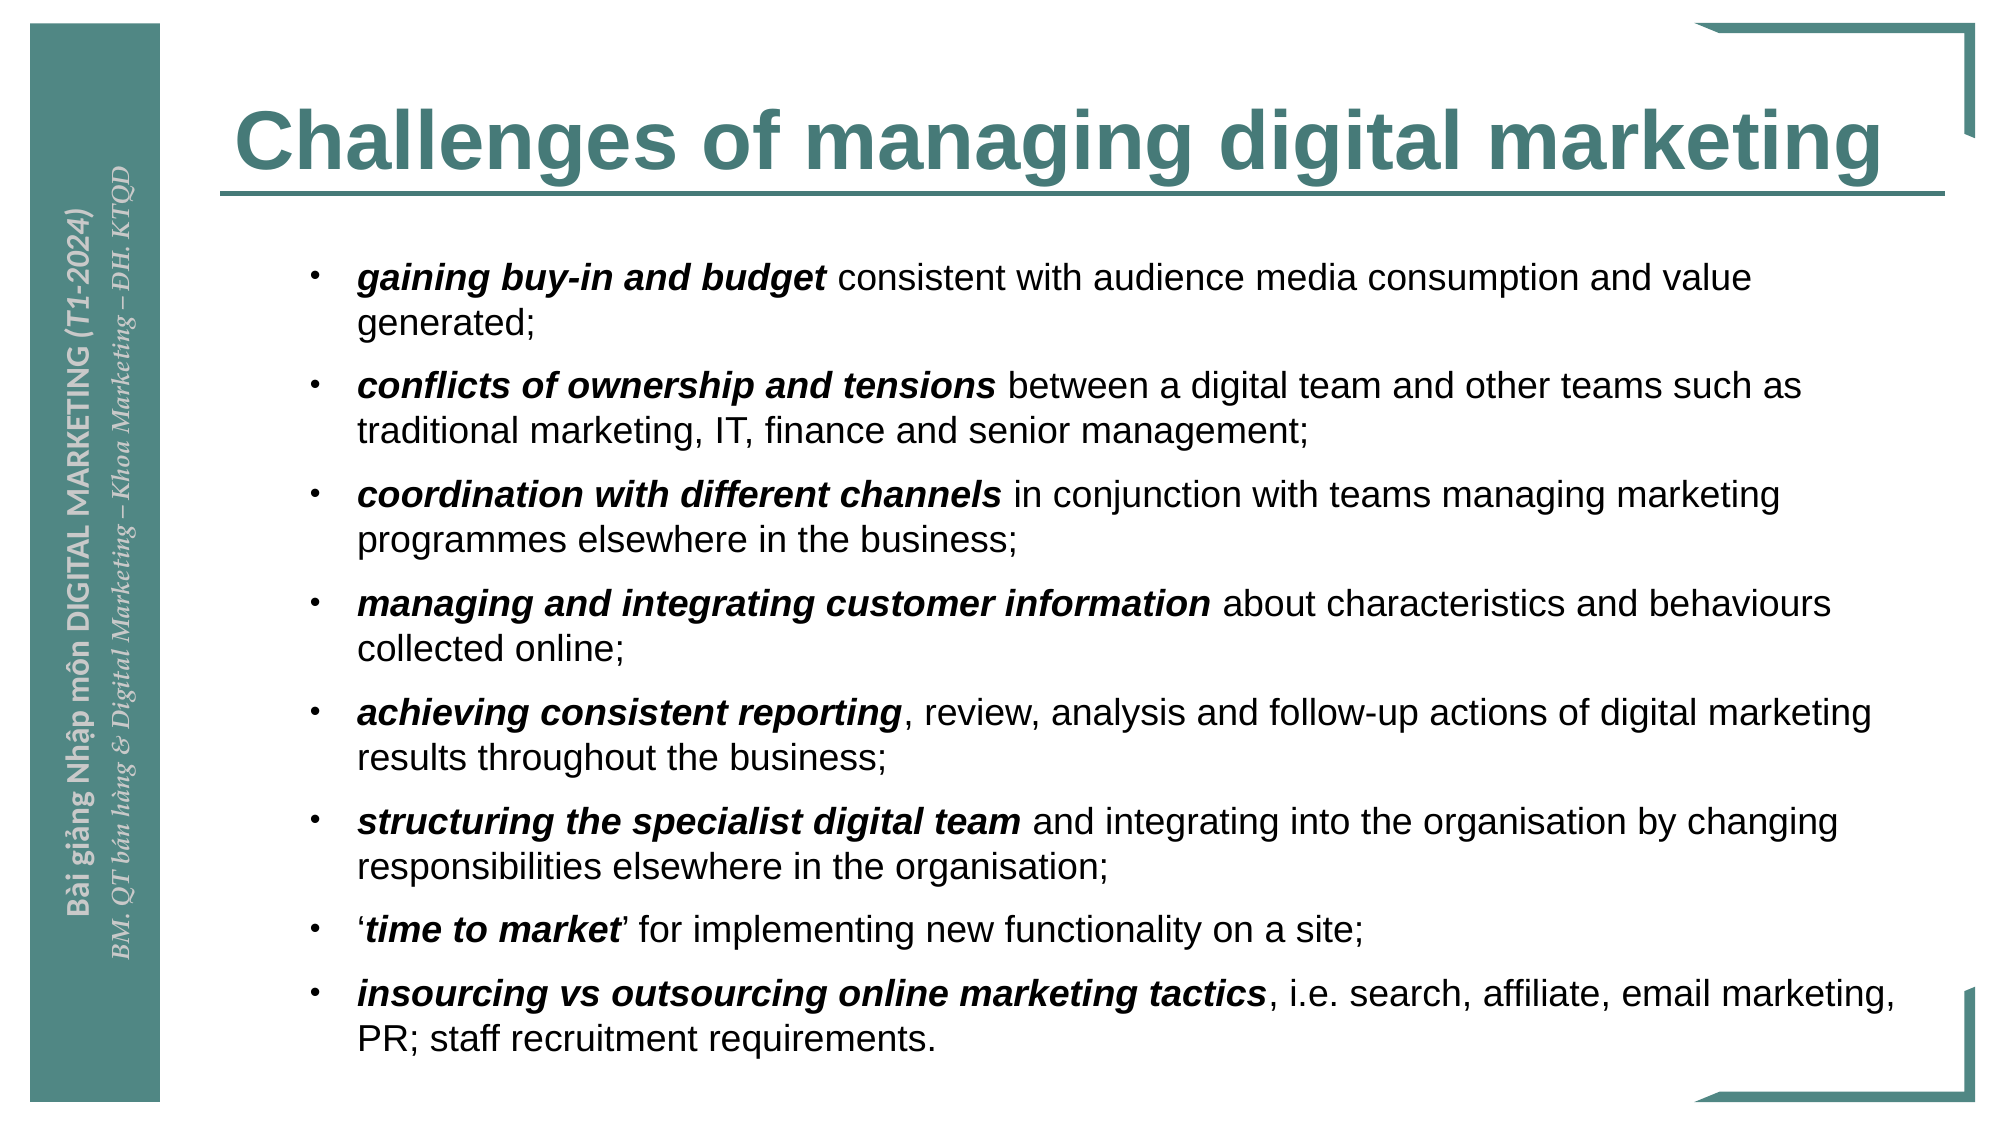

# Challenges of managing digital marketing
gaining buy-in and budget consistent with audience media consumption and value generated;
conflicts of ownership and tensions between a digital team and other teams such as traditional marketing, IT, finance and senior management;
coordination with different channels in conjunction with teams managing marketing programmes elsewhere in the business;
managing and integrating customer information about characteristics and behaviours collected online;
achieving consistent reporting, review, analysis and follow-up actions of digital marketing results throughout the business;
structuring the specialist digital team and integrating into the organisation by changing responsibilities elsewhere in the organisation;
‘time to market’ for implementing new functionality on a site;
insourcing vs outsourcing online marketing tactics, i.e. search, affiliate, email marketing, PR; staff recruitment requirements.